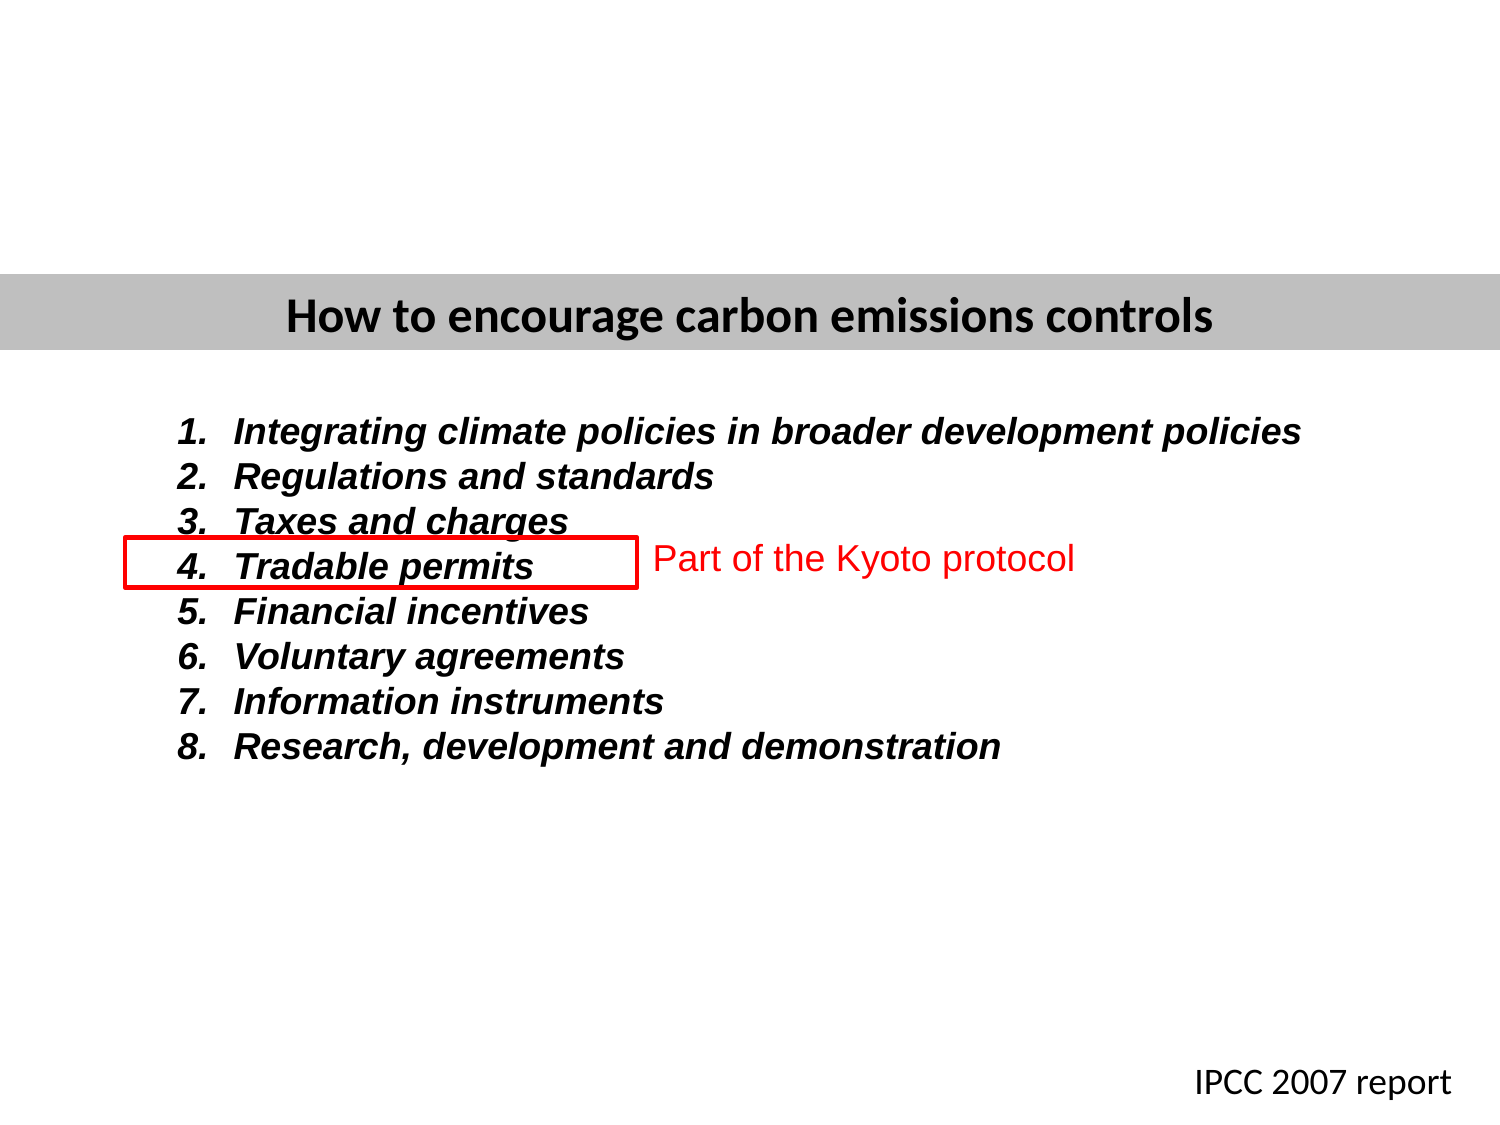

How to encourage carbon emissions controls
Integrating climate policies in broader development policies
Regulations and standards
Taxes and charges
Tradable permits
Financial incentives
Voluntary agreements
Information instruments
Research, development and demonstration
Part of the Kyoto protocol

IPCC 2007 report